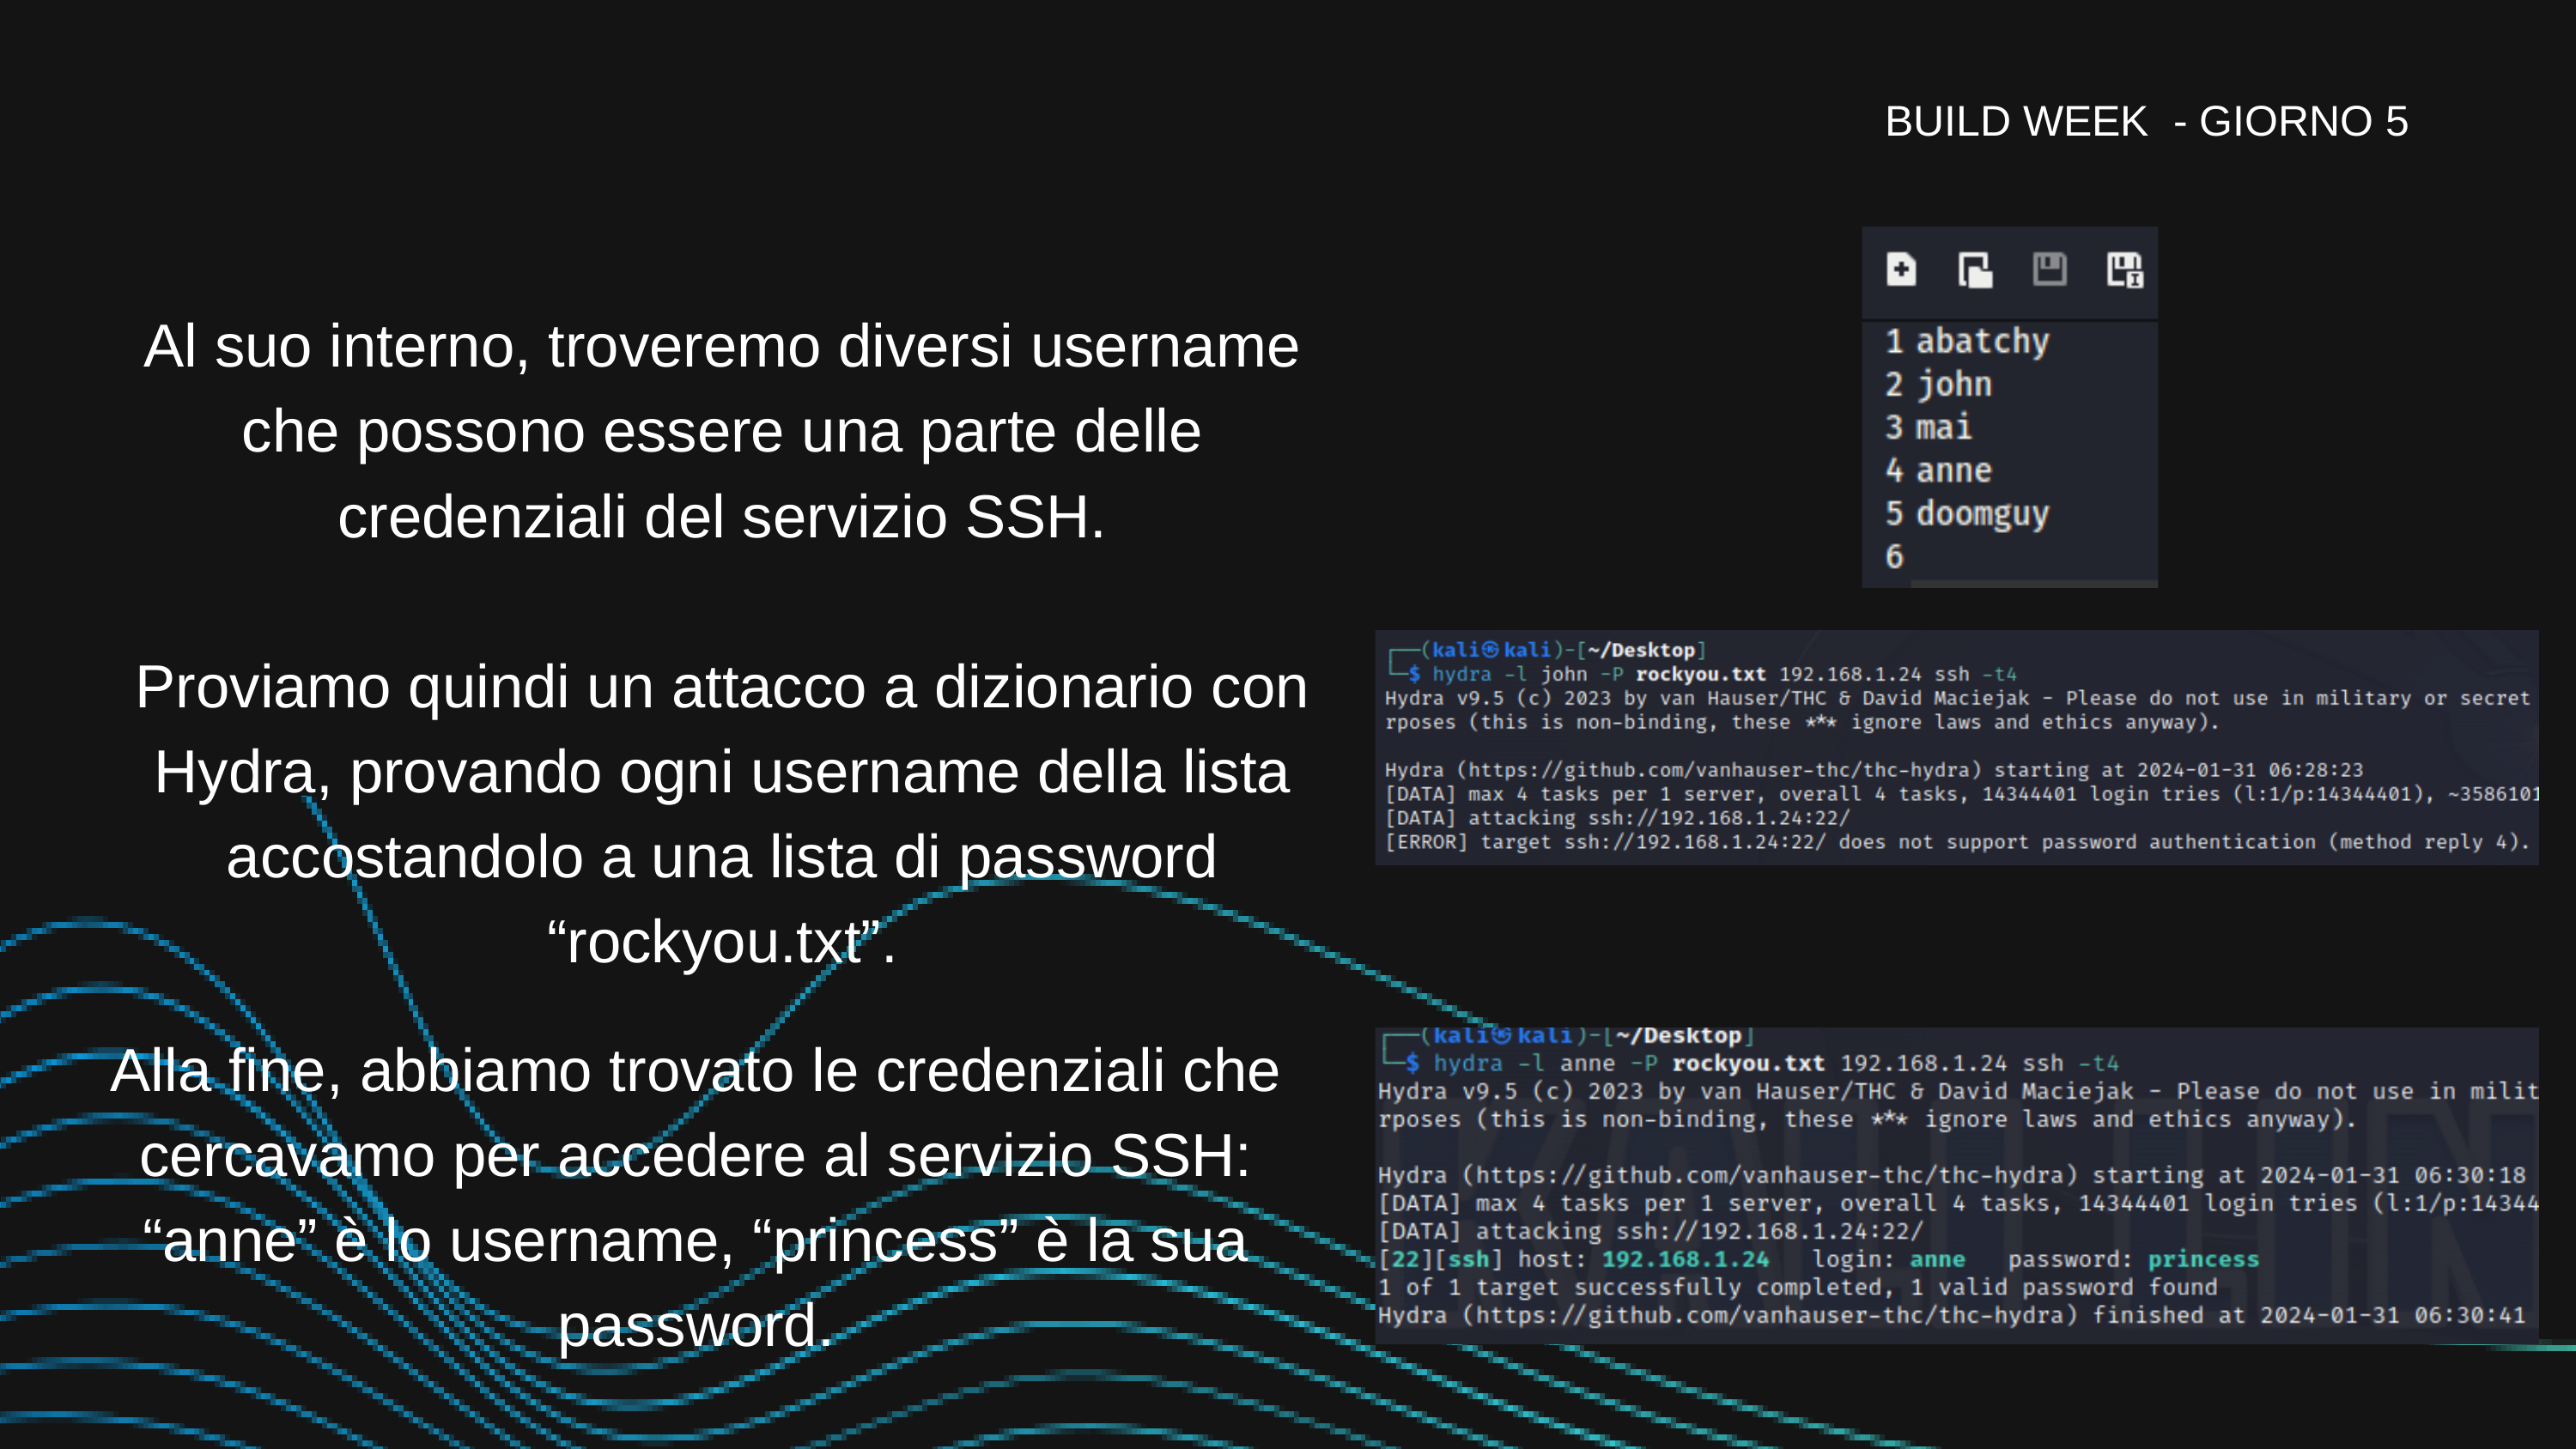

BUILD WEEK  - GIORNO 5

Al suo interno, troveremo diversi username che possono essere una parte delle credenziali del servizio SSH.

Proviamo quindi un attacco a dizionario con Hydra, provando ogni username della lista accostandolo a una lista di password “rockyou.txt”.

Alla fine, abbiamo trovato le credenziali che cercavamo per accedere al servizio SSH: “anne” è lo username, “princess” è la sua password.